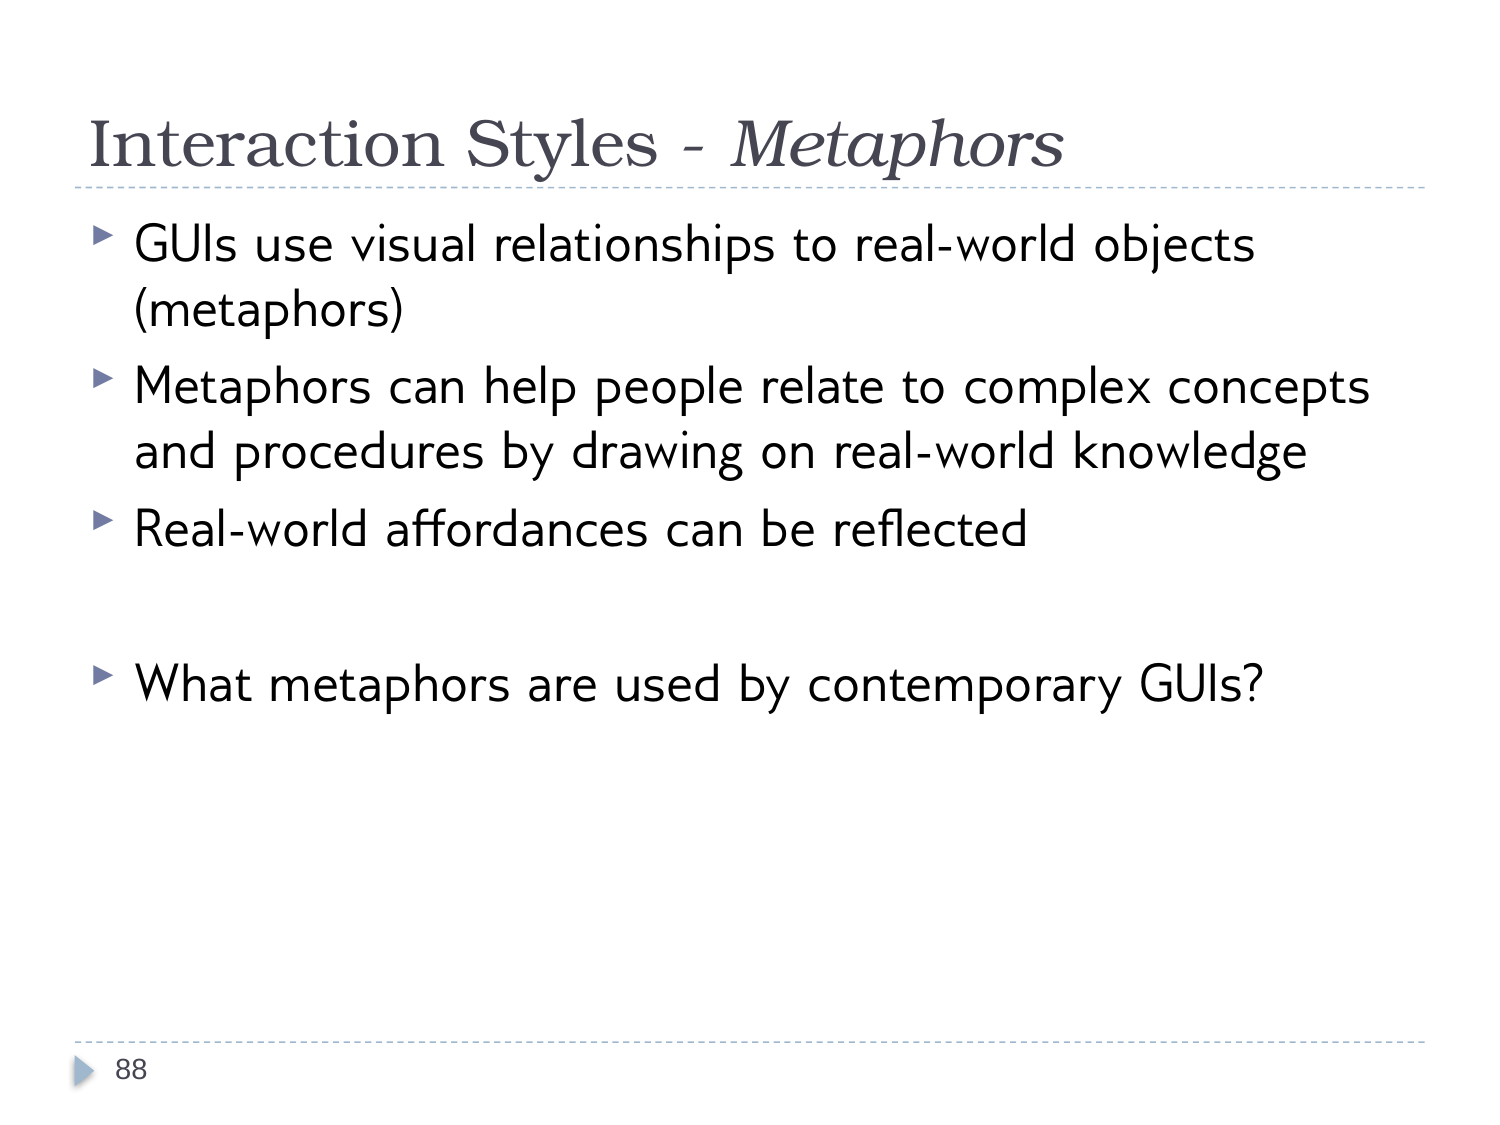

# Interaction Styles - Metaphors
GUIs use visual relationships to real-world objects (metaphors)
Metaphors can help people relate to complex concepts and procedures by drawing on real-world knowledge
Real-world affordances can be reflected

What metaphors are used by contemporary GUIs?
88